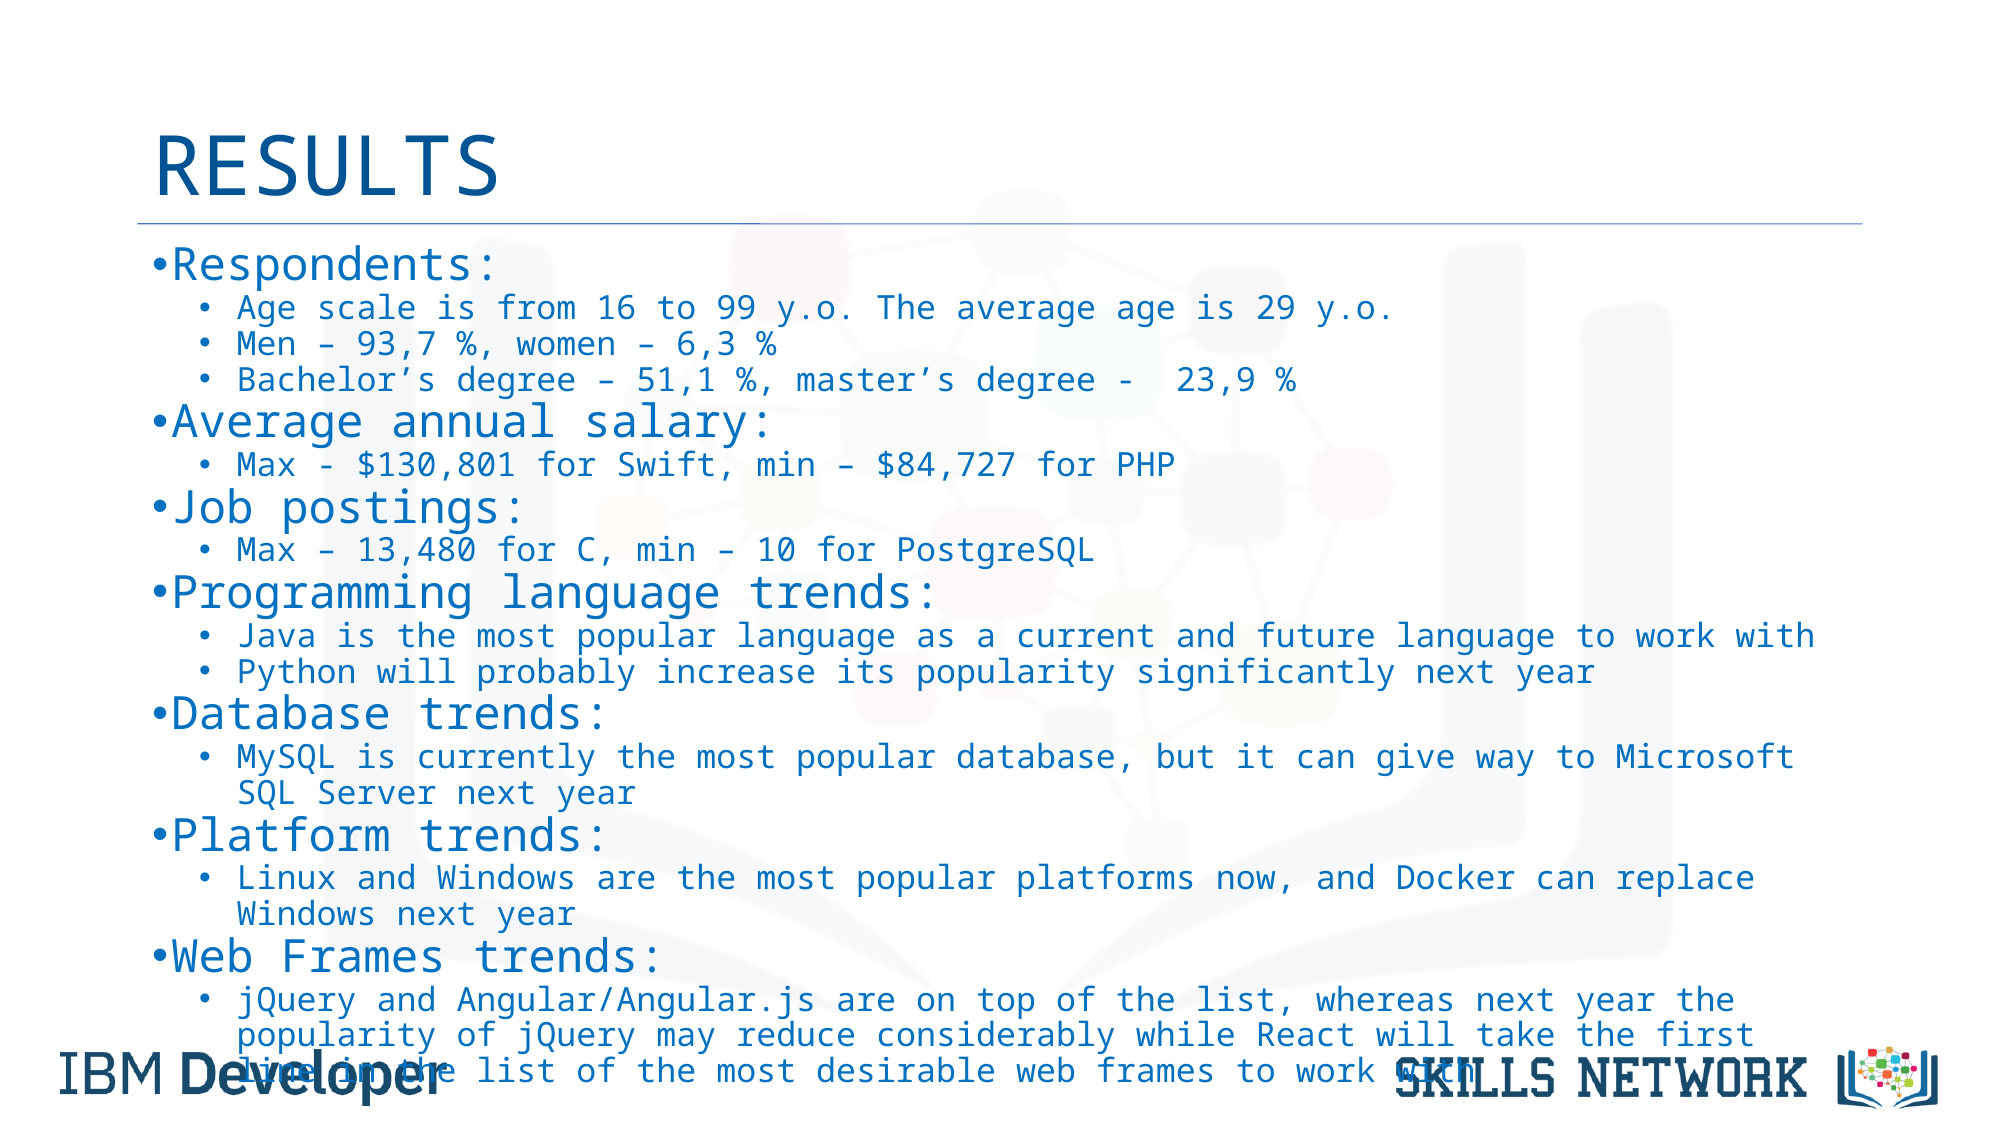

# RESULTS
Respondents:
Age scale is from 16 to 99 y.o. The average age is 29 y.o.
Men – 93,7 %, women – 6,3 %
Bachelor’s degree – 51,1 %, master’s degree -  23,9 %
Average annual salary:
Max - $130,801 for Swift, min – $84,727 for PHP
Job postings:
Max – 13,480 for C, min – 10 for PostgreSQL
Programming language trends:
Java is the most popular language as a current and future language to work with
Python will probably increase its popularity significantly next year
Database trends:
MySQL is currently the most popular database, but it can give way to Microsoft SQL Server next year
Platform trends:
Linux and Windows are the most popular platforms now, and Docker can replace Windows next year
Web Frames trends:
jQuery and Angular/Angular.js are on top of the list, whereas next year the popularity of jQuery may reduce considerably while React will take the first line in the list of the most desirable web frames to work with